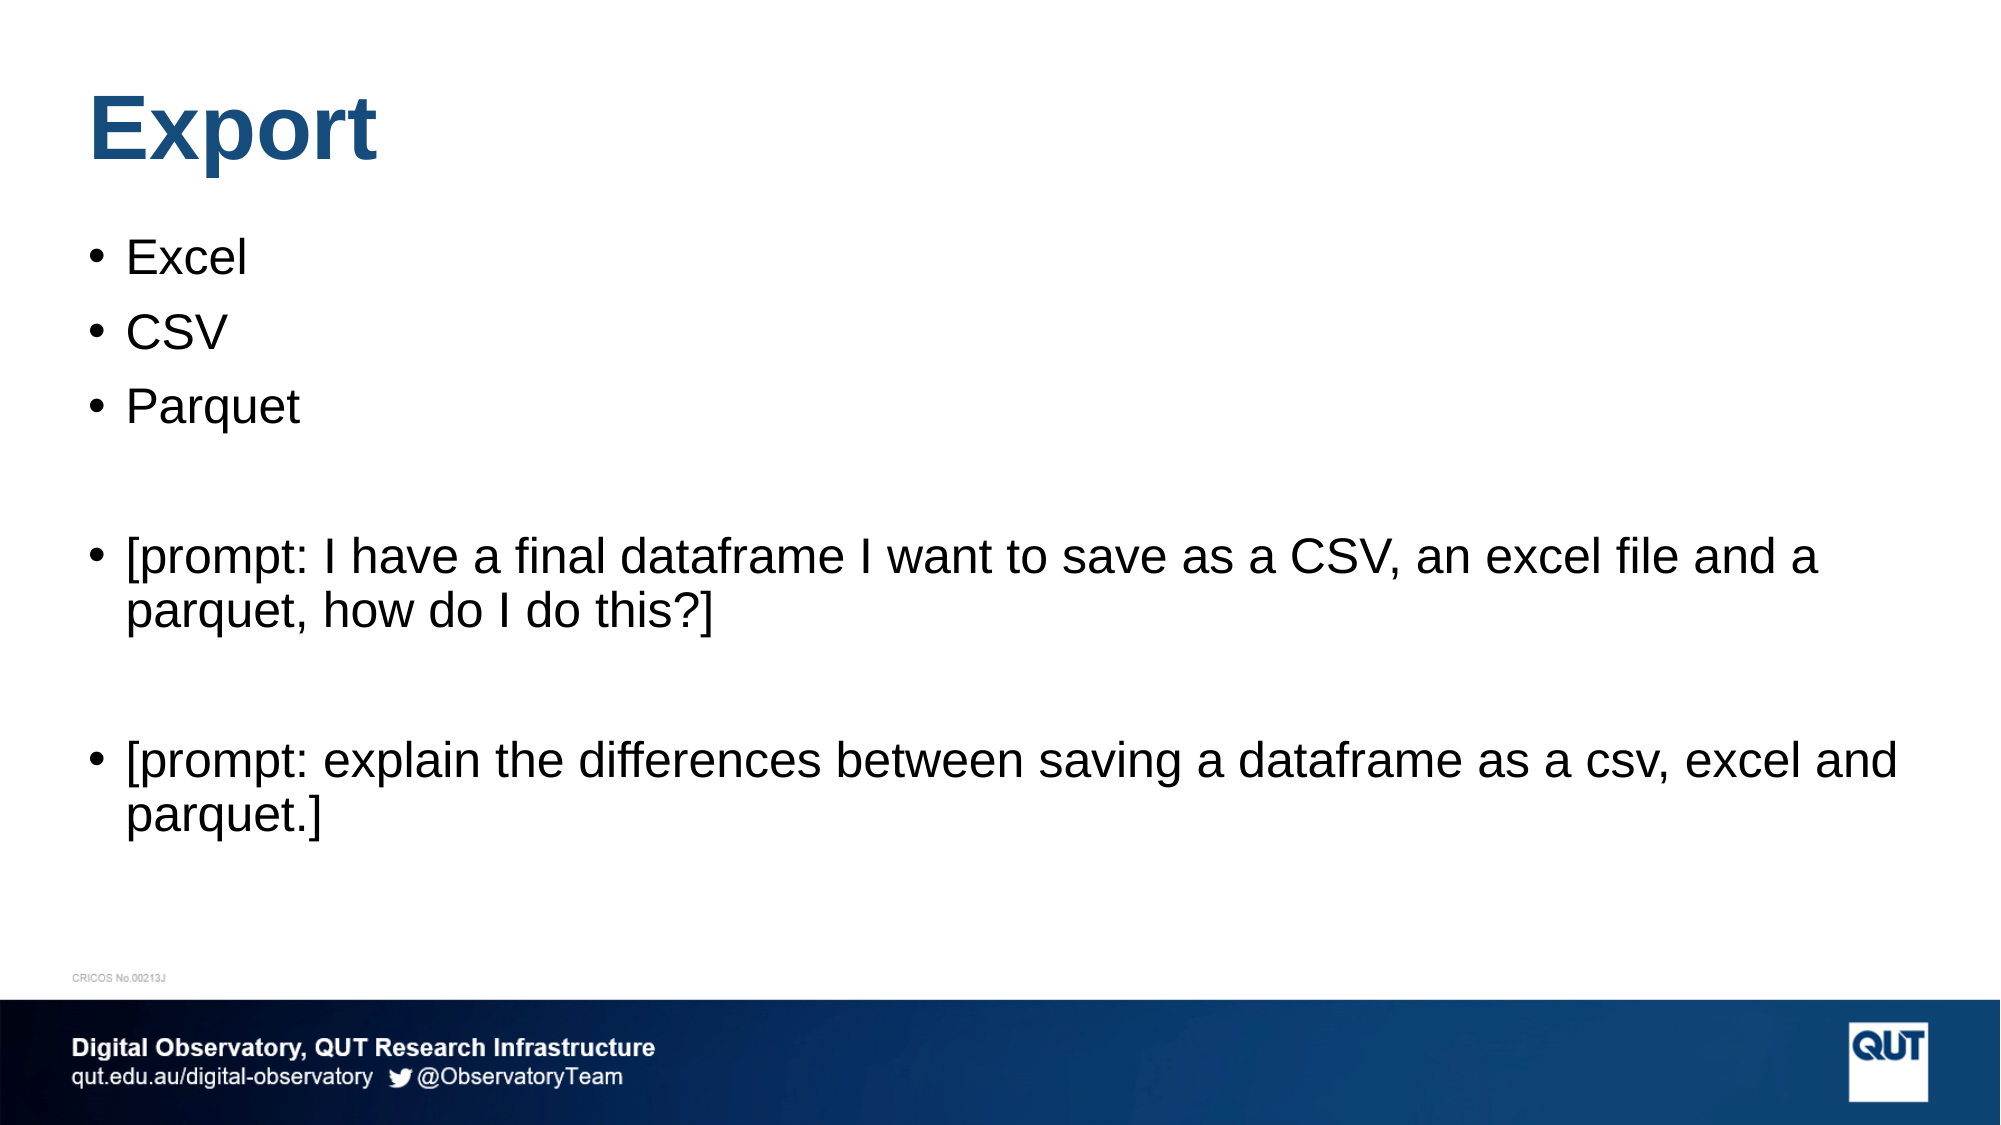

# Export
Excel
CSV
Parquet

[prompt: I have a final dataframe I want to save as a CSV, an excel file and a parquet, how do I do this?]

[prompt: explain the differences between saving a dataframe as a csv, excel and parquet.]